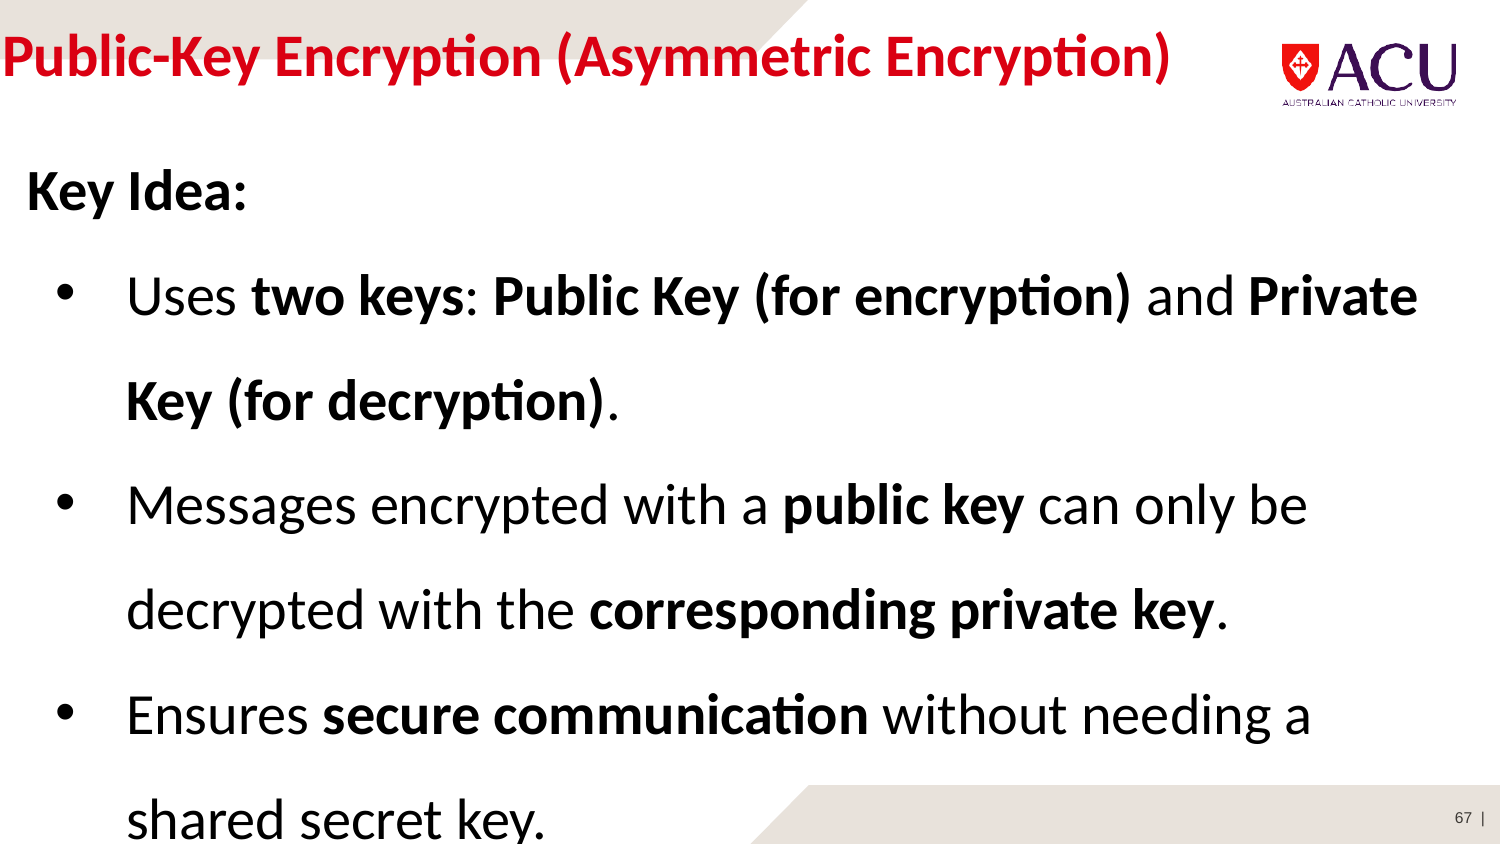

# Public-Key Encryption (Asymmetric Encryption)
Key Idea:
Uses two keys: Public Key (for encryption) and Private Key (for decryption).
Messages encrypted with a public key can only be decrypted with the corresponding private key.
Ensures secure communication without needing a shared secret key.
67 |